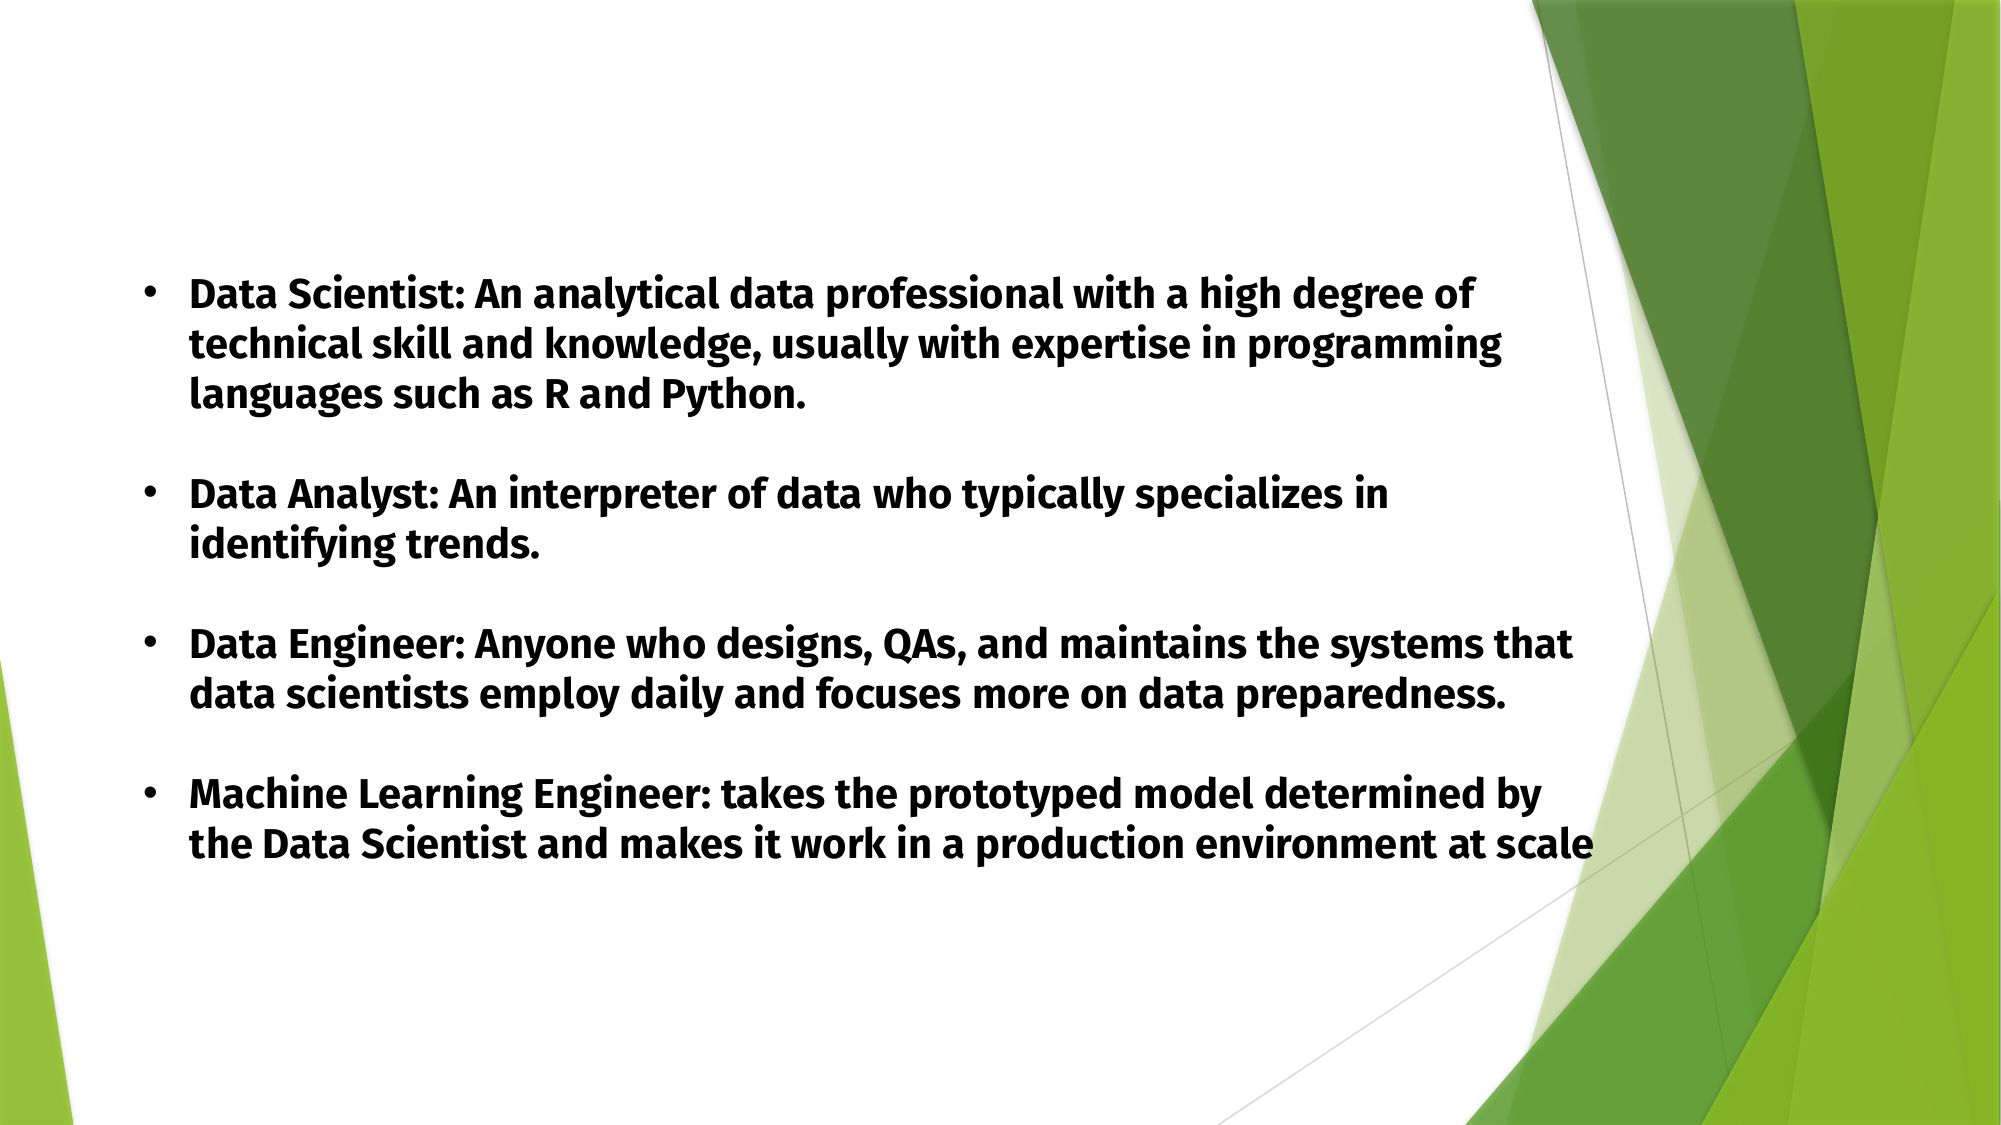

Data Scientist: An analytical data professional with a high degree of technical skill and knowledge, usually with expertise in programming languages such as R and Python.

Data Analyst: An interpreter of data who typically specializes in identifying trends.

Data Engineer: Anyone who designs, QAs, and maintains the systems that data scientists employ daily and focuses more on data preparedness.

Machine Learning Engineer: takes the prototyped model determined by the Data Scientist and makes it work in a production environment at scale